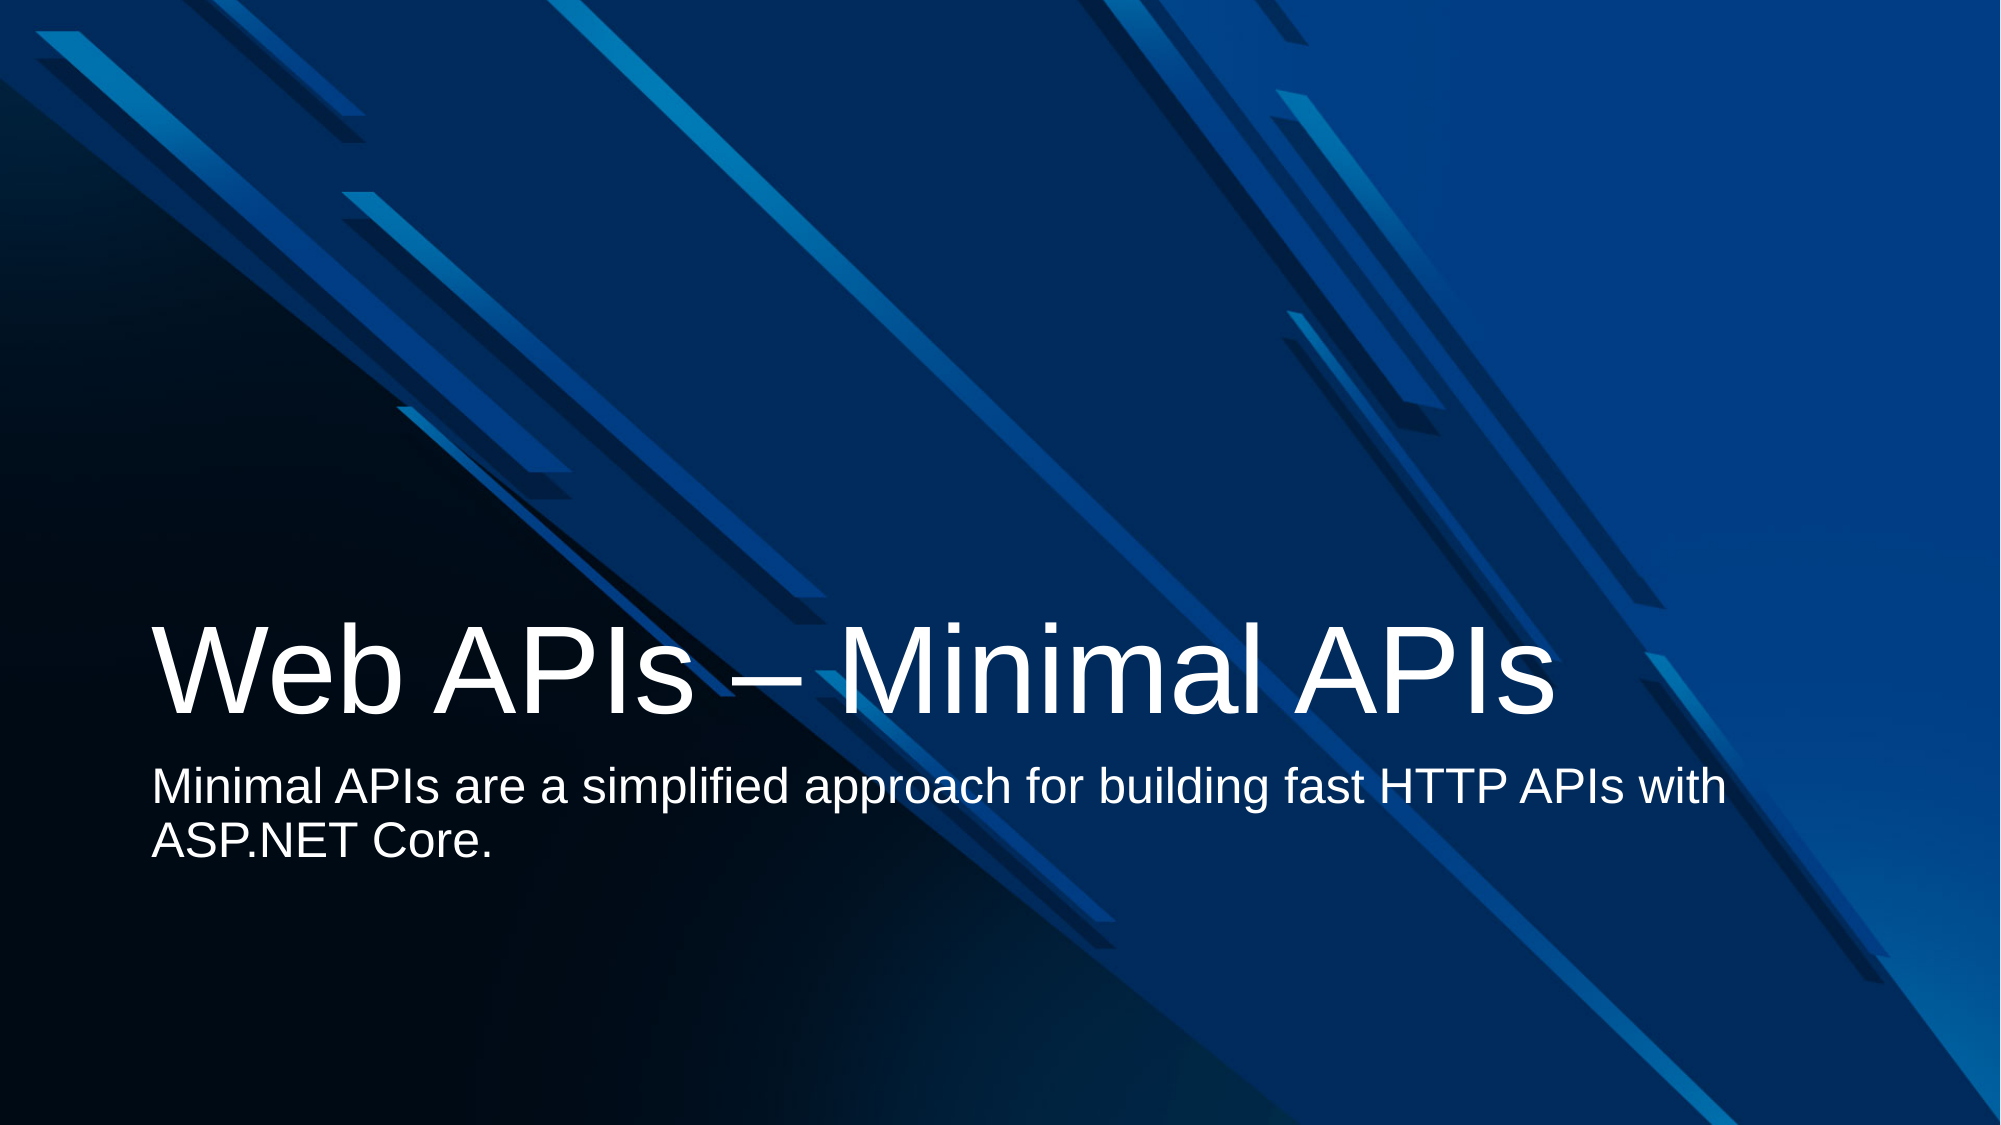

# Web APIs – Minimal APIs
Minimal APIs are a simplified approach for building fast HTTP APIs with ASP.NET Core.